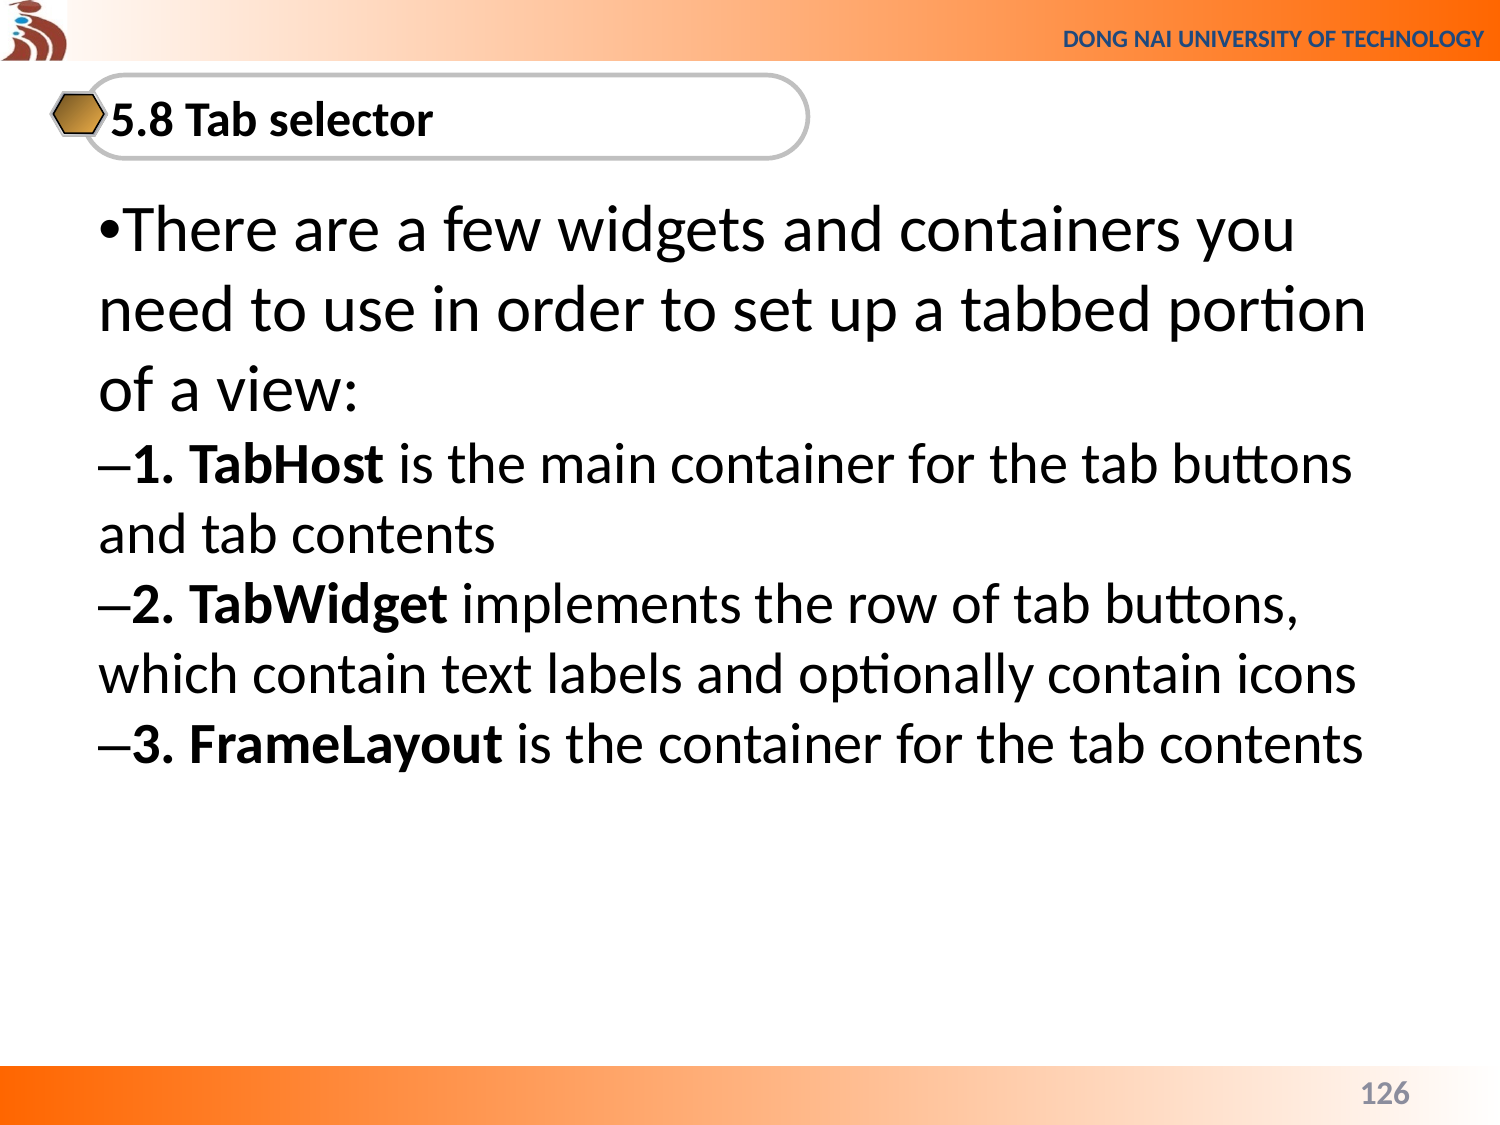

5.8 Tab selector

•There are a few widgets and containers you need to use in order to set up a tabbed portion of a view:
–1. TabHost is the main container for the tab buttons and tab contents
–2. TabWidget implements the row of tab buttons, which contain text labels and optionally contain icons
–3. FrameLayout is the container for the tab contents
126